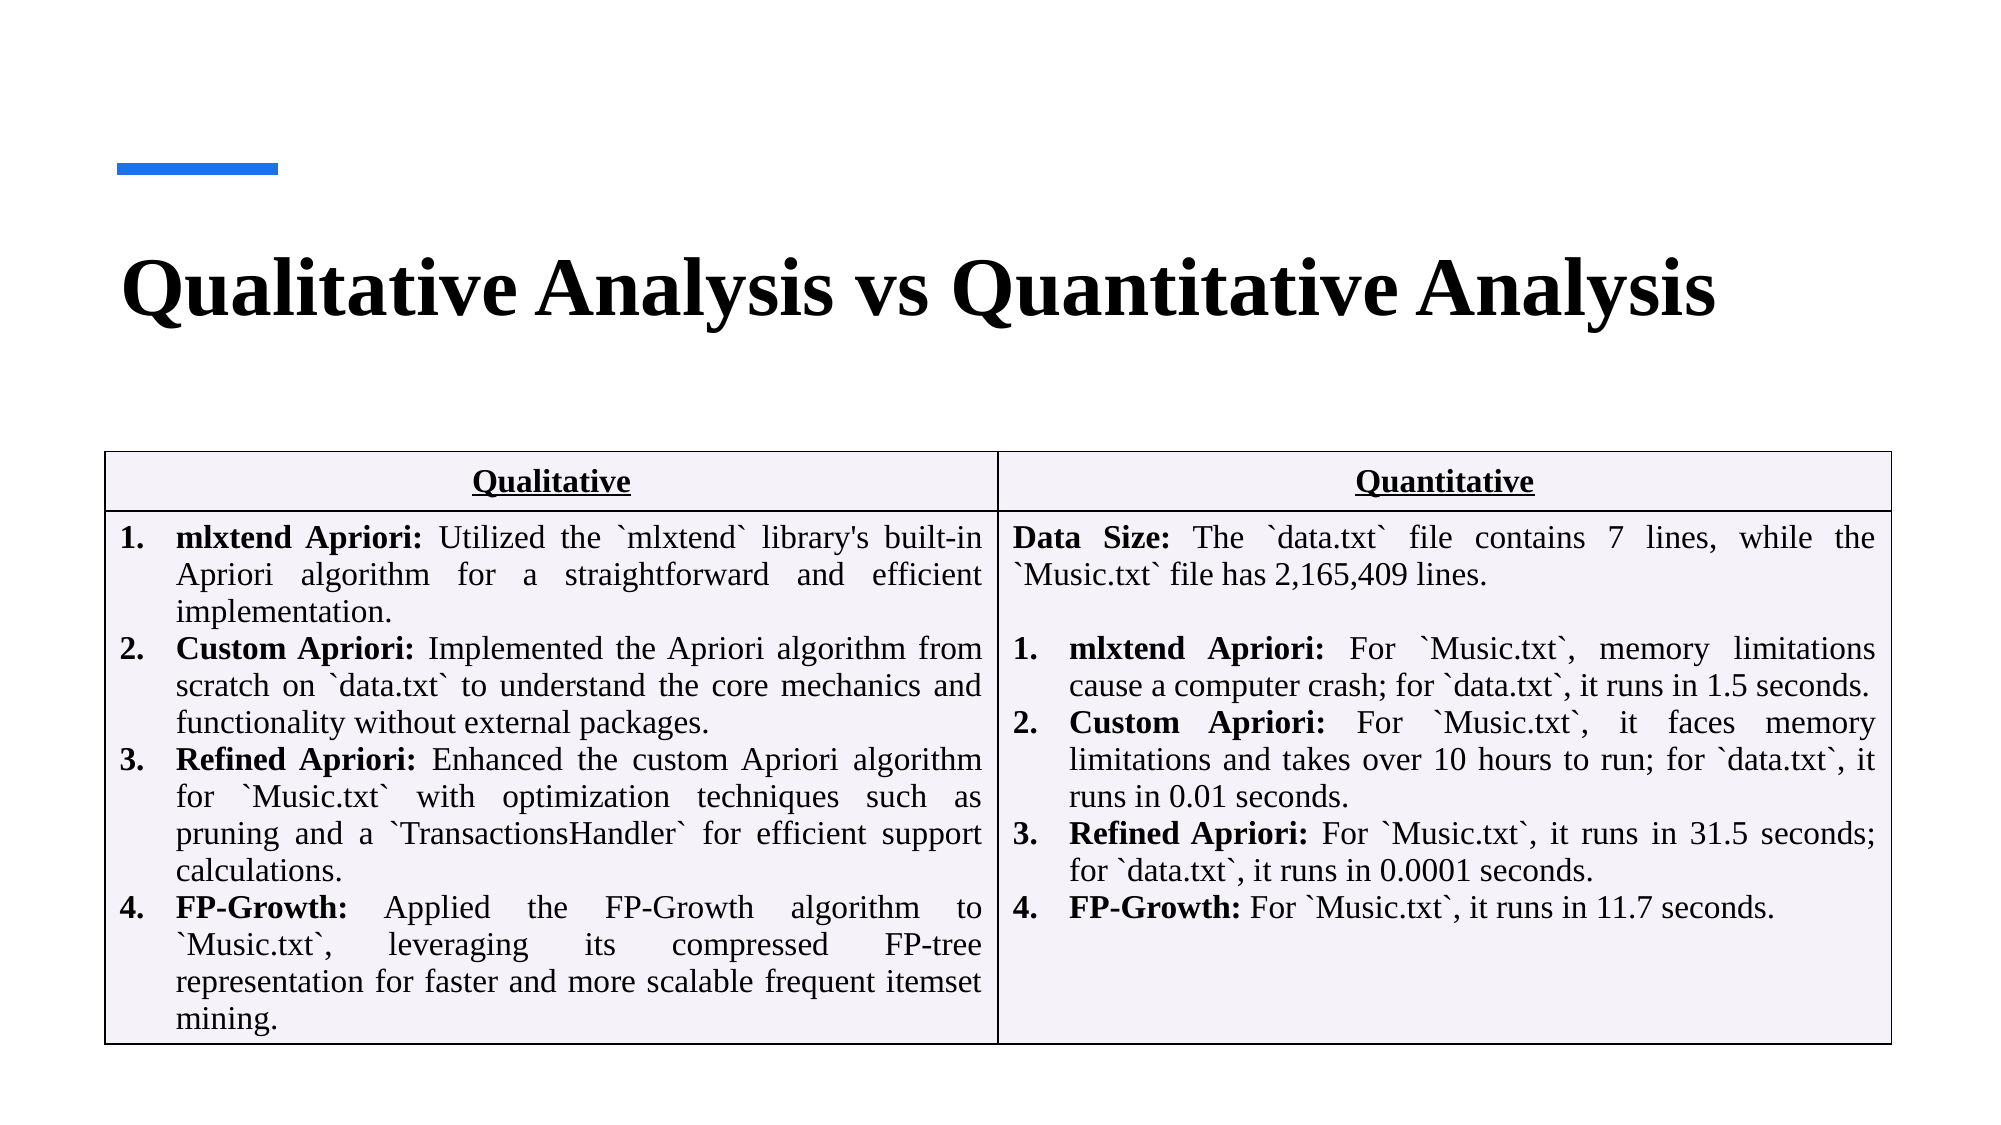

# Qualitative Analysis vs Quantitative Analysis

| Qualitative | Quantitative |
| --- | --- |
| mlxtend Apriori: Utilized the `mlxtend` library's built-in Apriori algorithm for a straightforward and efficient implementation. Custom Apriori: Implemented the Apriori algorithm from scratch on `data.txt` to understand the core mechanics and functionality without external packages. Refined Apriori: Enhanced the custom Apriori algorithm for `Music.txt` with optimization techniques such as pruning and a `TransactionsHandler` for efficient support calculations. FP-Growth: Applied the FP-Growth algorithm to `Music.txt`, leveraging its compressed FP-tree representation for faster and more scalable frequent itemset mining. | Data Size: The `data.txt` file contains 7 lines, while the `Music.txt` file has 2,165,409 lines.    mlxtend Apriori: For `Music.txt`, memory limitations cause a computer crash; for `data.txt`, it runs in 1.5 seconds. Custom Apriori: For `Music.txt`, it faces memory limitations and takes over 10 hours to run; for `data.txt`, it runs in 0.01 seconds. Refined Apriori: For `Music.txt`, it runs in 31.5 seconds; for `data.txt`, it runs in 0.0001 seconds. FP-Growth: For `Music.txt`, it runs in 11.7 seconds. |